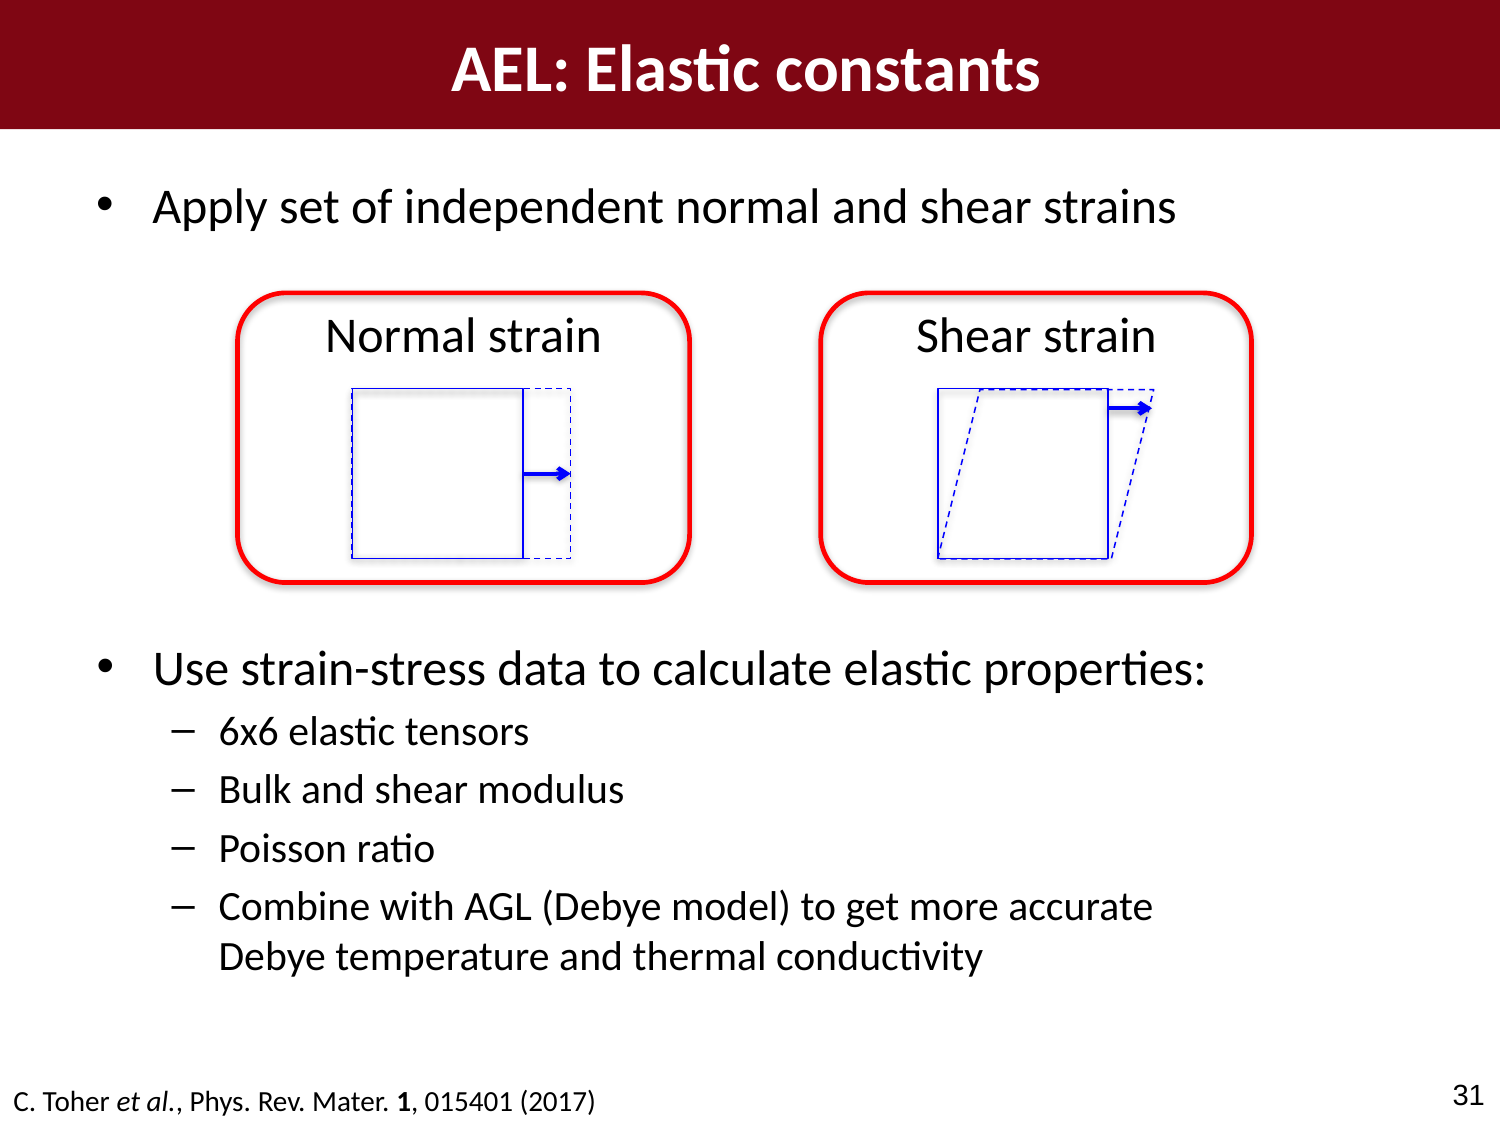

AEL: Elastic constants
Apply set of independent normal and shear strains

Normal strain
Shear strain

Use strain-stress data to calculate elastic properties:
6x6 elastic tensors
Bulk and shear modulus
Poisson ratio
Combine with AGL (Debye model) to get more accurate Debye temperature and thermal conductivity
31
C. Toher et al., Phys. Rev. Mater. 1, 015401 (2017)